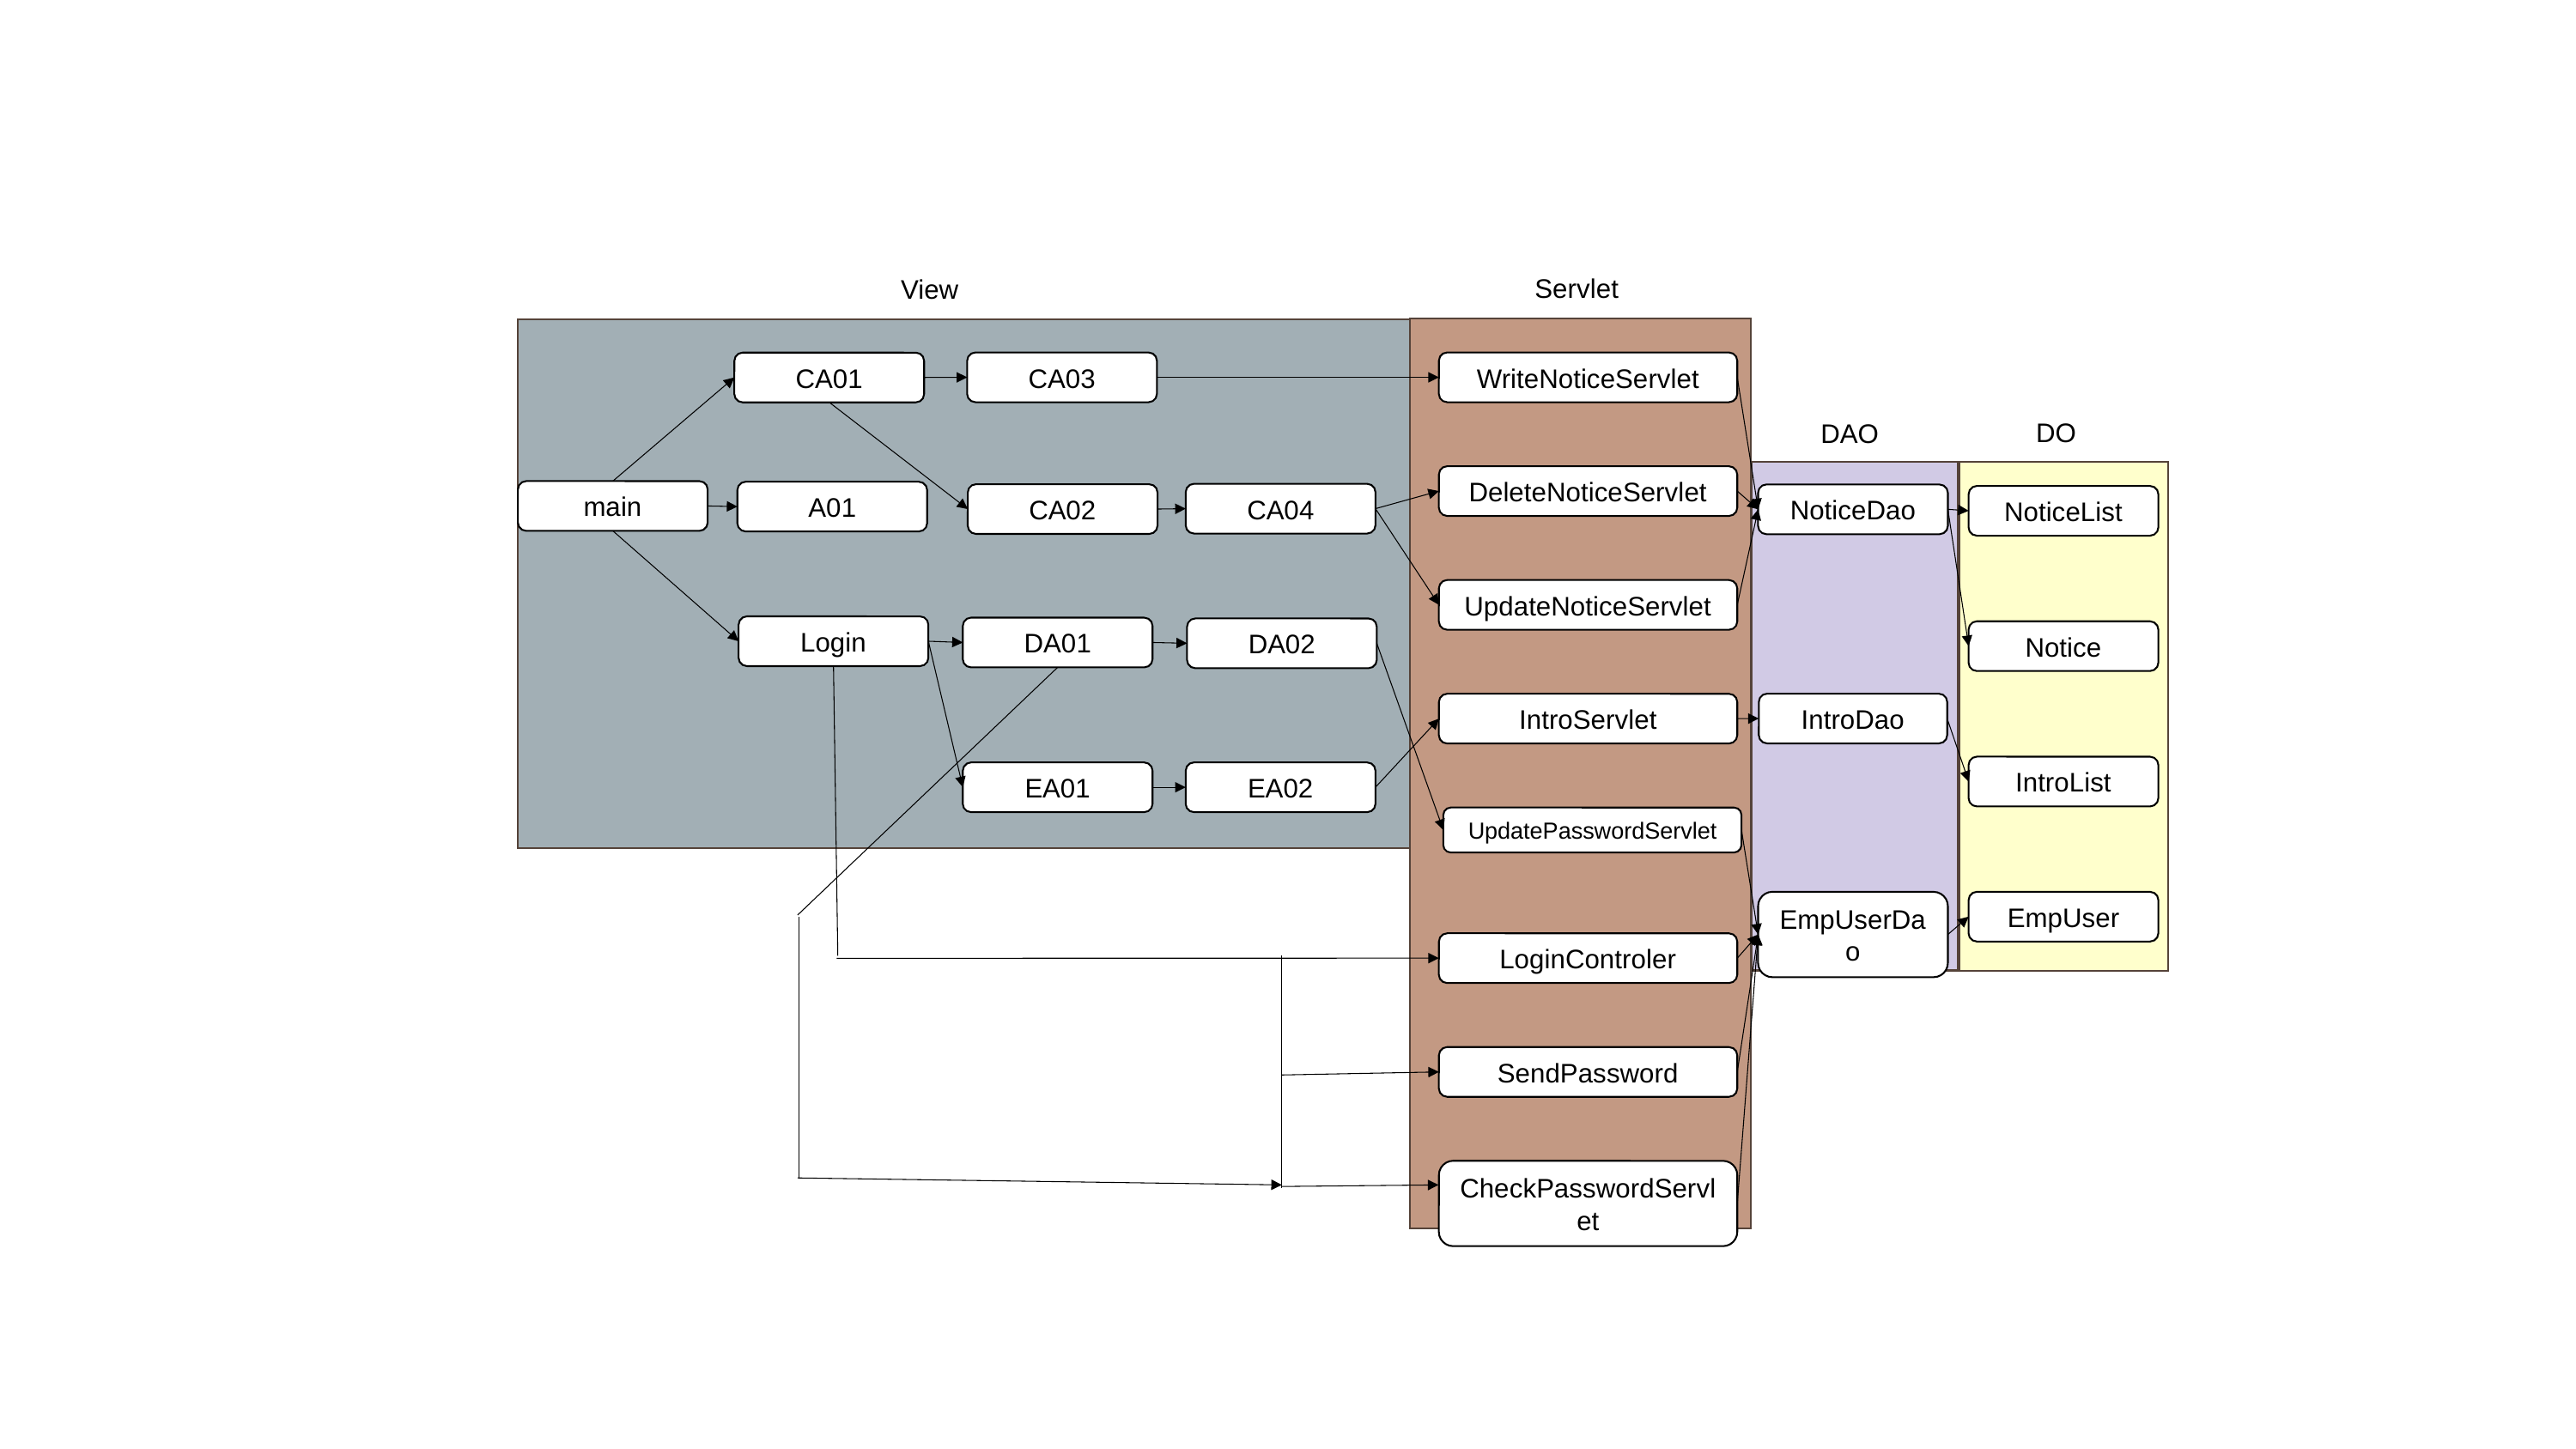

Servlet
View

CA03
WriteNoticeServlet
CA01
DO
DAO

DeleteNoticeServlet
main
A01
CA04
CA02
NoticeDao
NoticeList
UpdateNoticeServlet
Login
DA01
DA02
Notice
IntroDao
IntroServlet
IntroList
EA02
EA01
UpdatePasswordServlet
EmpUser
EmpUserDao
LoginControler
SendPassword
CheckPasswordServlet